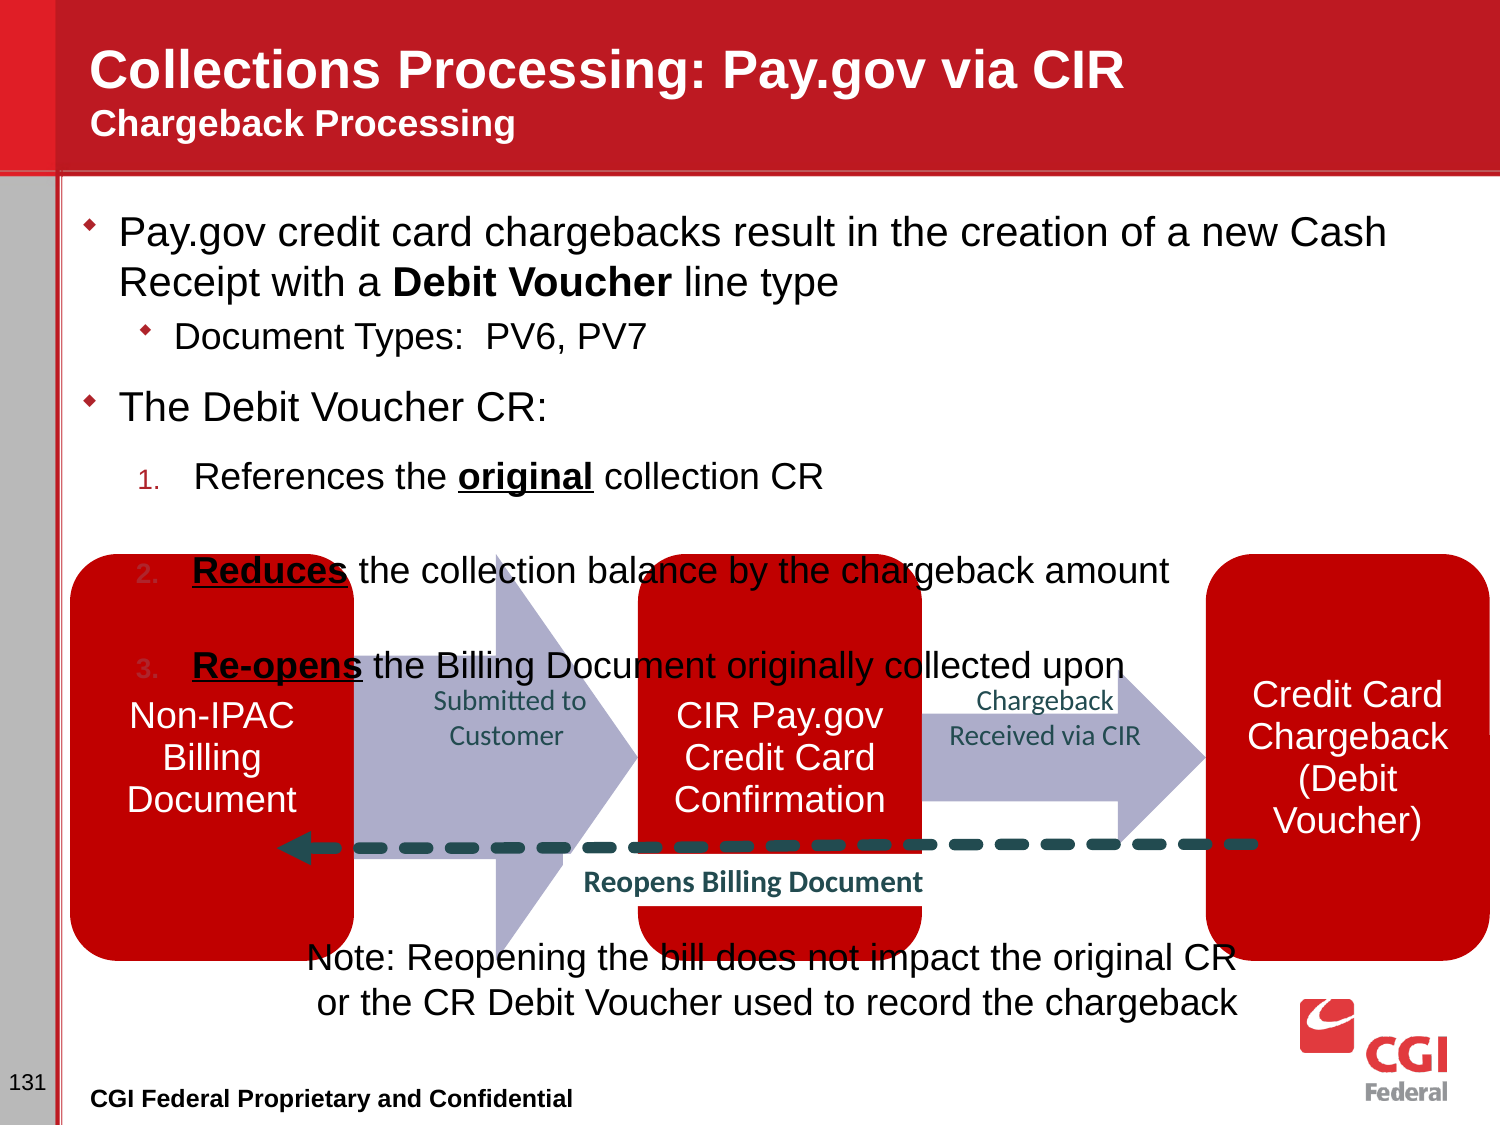

# Collections Processing: Pay.gov via CIR Chargeback Processing
Pay.gov credit card chargebacks result in the creation of a new Cash Receipt with a Debit Voucher line type
Document Types:  PV6, PV7

The Debit Voucher CR:

References the original collection CR

Reduces the collection balance by the chargeback amount

Re-opens the Billing Document originally collected upon
Credit Card Chargeback (Debit Voucher)
Submitted to Customer
Chargeback Received via CIR
Reopens Billing Document
Note: Reopening the bill does not impact the original CR
or the CR Debit Voucher used to record the chargeback
131
CGI Federal Proprietary and Confidential